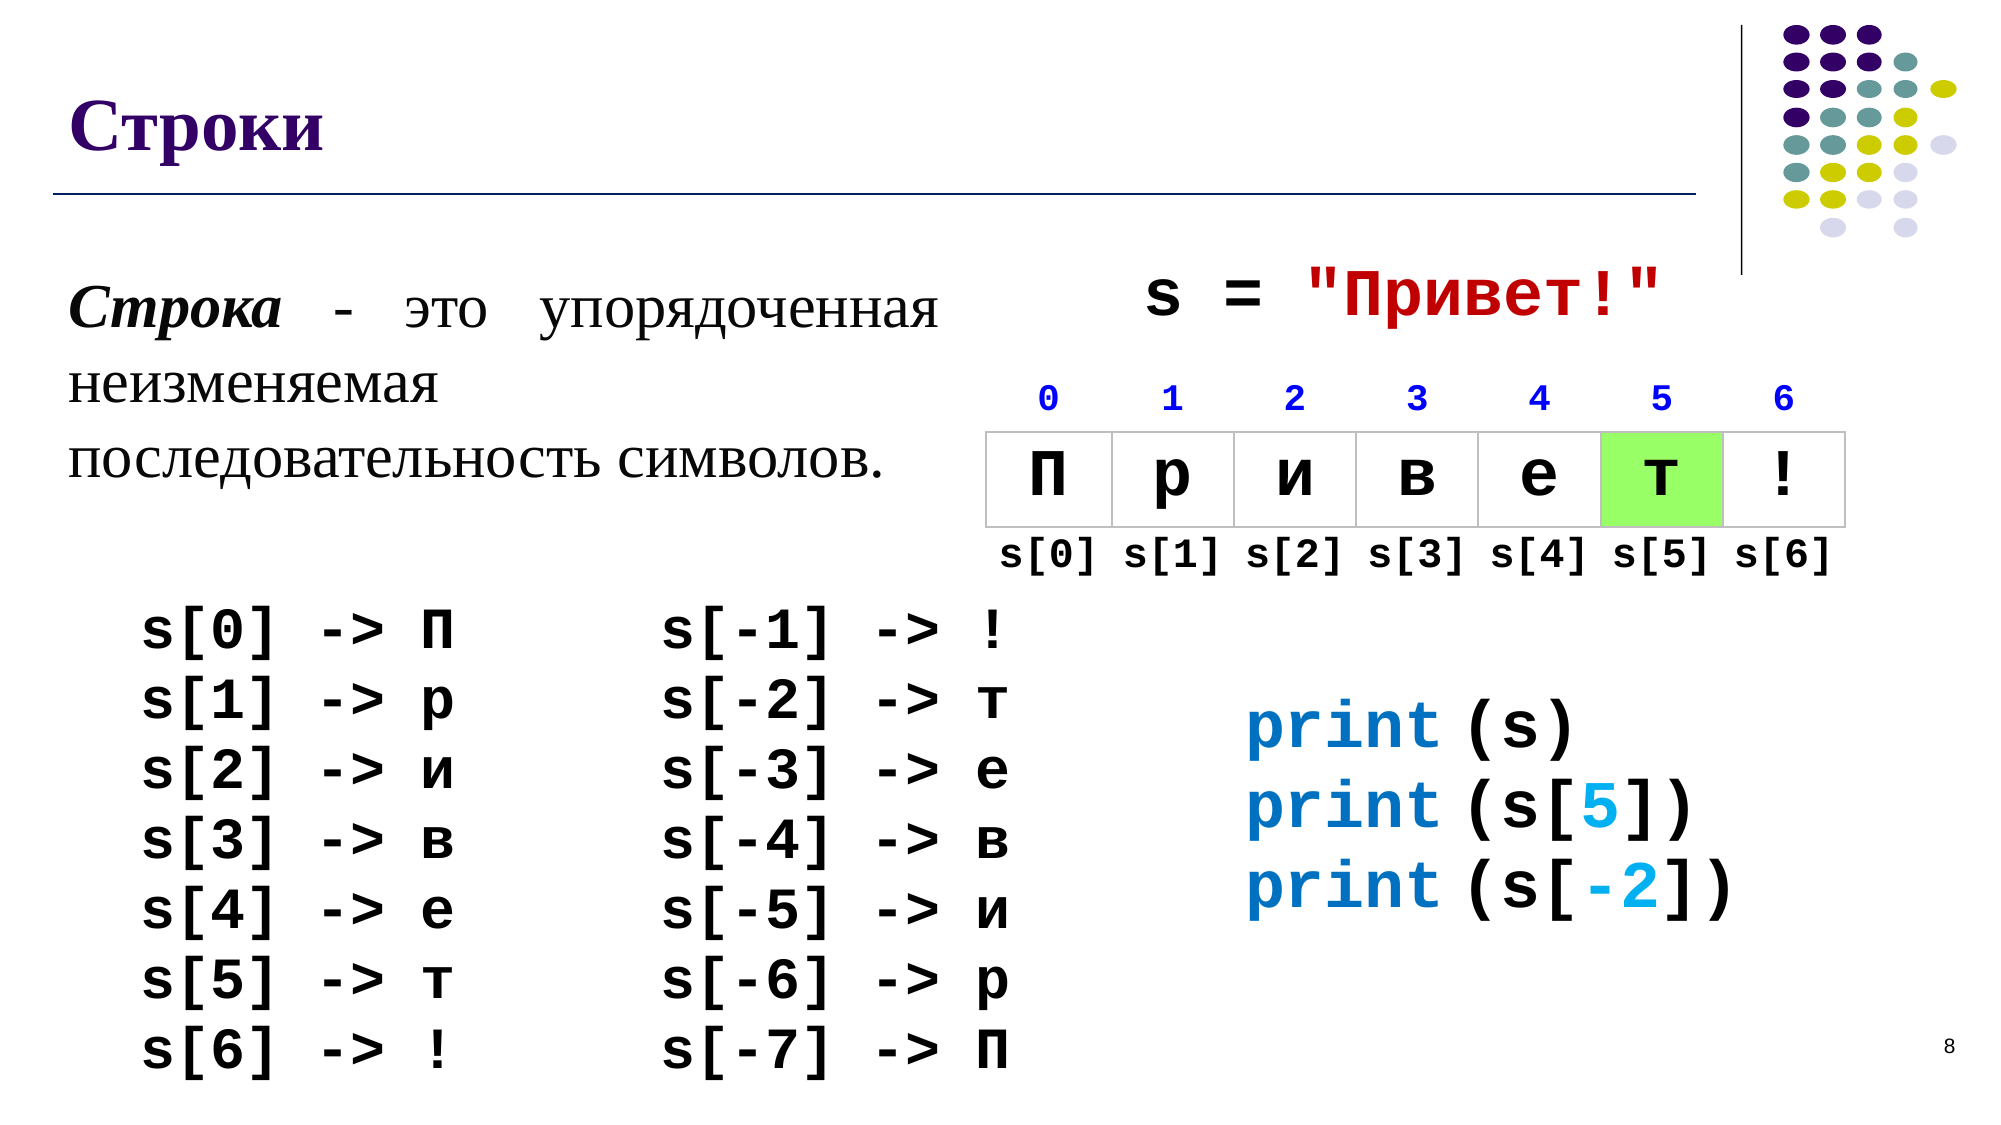

# Строки
s = "Привет!"
Строка - это упорядоченная неизменяемая последовательность символов.
| 0 | 1 | 2 | 3 | 4 | 5 | 6 |
| --- | --- | --- | --- | --- | --- | --- |
| П | р | и | в | е | т | ! |
| s[0] | s[1] | s[2] | s[3] | s[4] | s[5] | s[6] |
s[0] -> П
s[1] -> р
s[2] -> и
s[3] -> в
s[4] -> е
s[5] -> т
s[6] -> !
s[-1] -> !
s[-2] -> т
s[-3] -> е
s[-4] -> в
s[-5] -> и
s[-6] -> р
s[-7] -> П
print (s)
print (s[5])
print (s[-2])
8